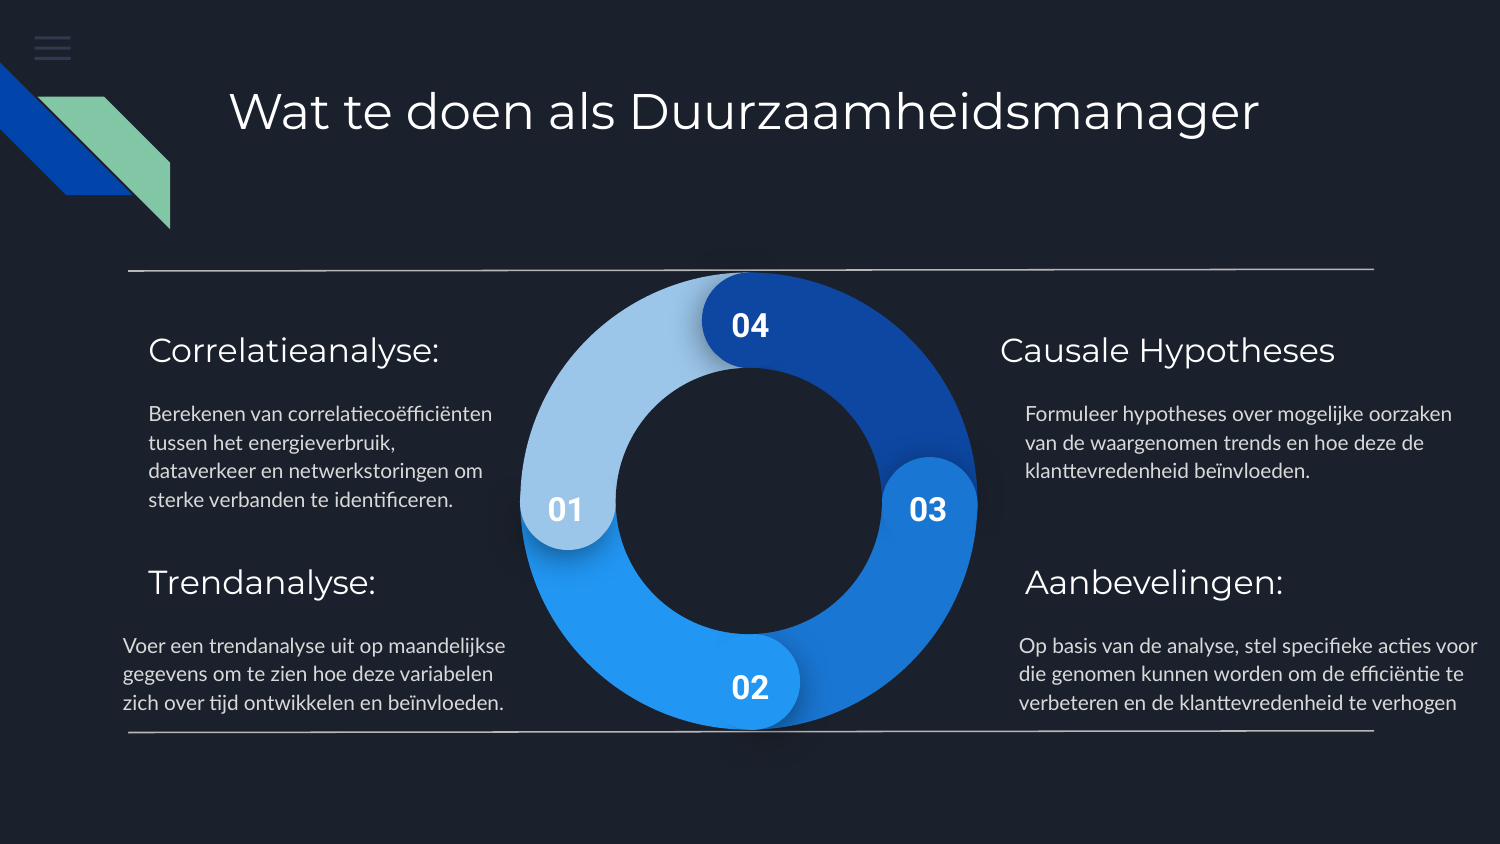

# Wat te doen als Duurzaamheidsmanager

04
Correlatieanalyse:
Causale Hypotheses

Berekenen van correlatiecoëfficiënten tussen het energieverbruik, dataverkeer en netwerkstoringen om sterke verbanden te identificeren.
Formuleer hypotheses over mogelijke oorzaken van de waargenomen trends en hoe deze de klanttevredenheid beïnvloeden.

01
03
Trendanalyse:
Aanbevelingen:
Voer een trendanalyse uit op maandelijkse gegevens om te zien hoe deze variabelen zich over tijd ontwikkelen en beïnvloeden.
Op basis van de analyse, stel specifieke acties voor die genomen kunnen worden om de efficiëntie te verbeteren en de klanttevredenheid te verhogen

02